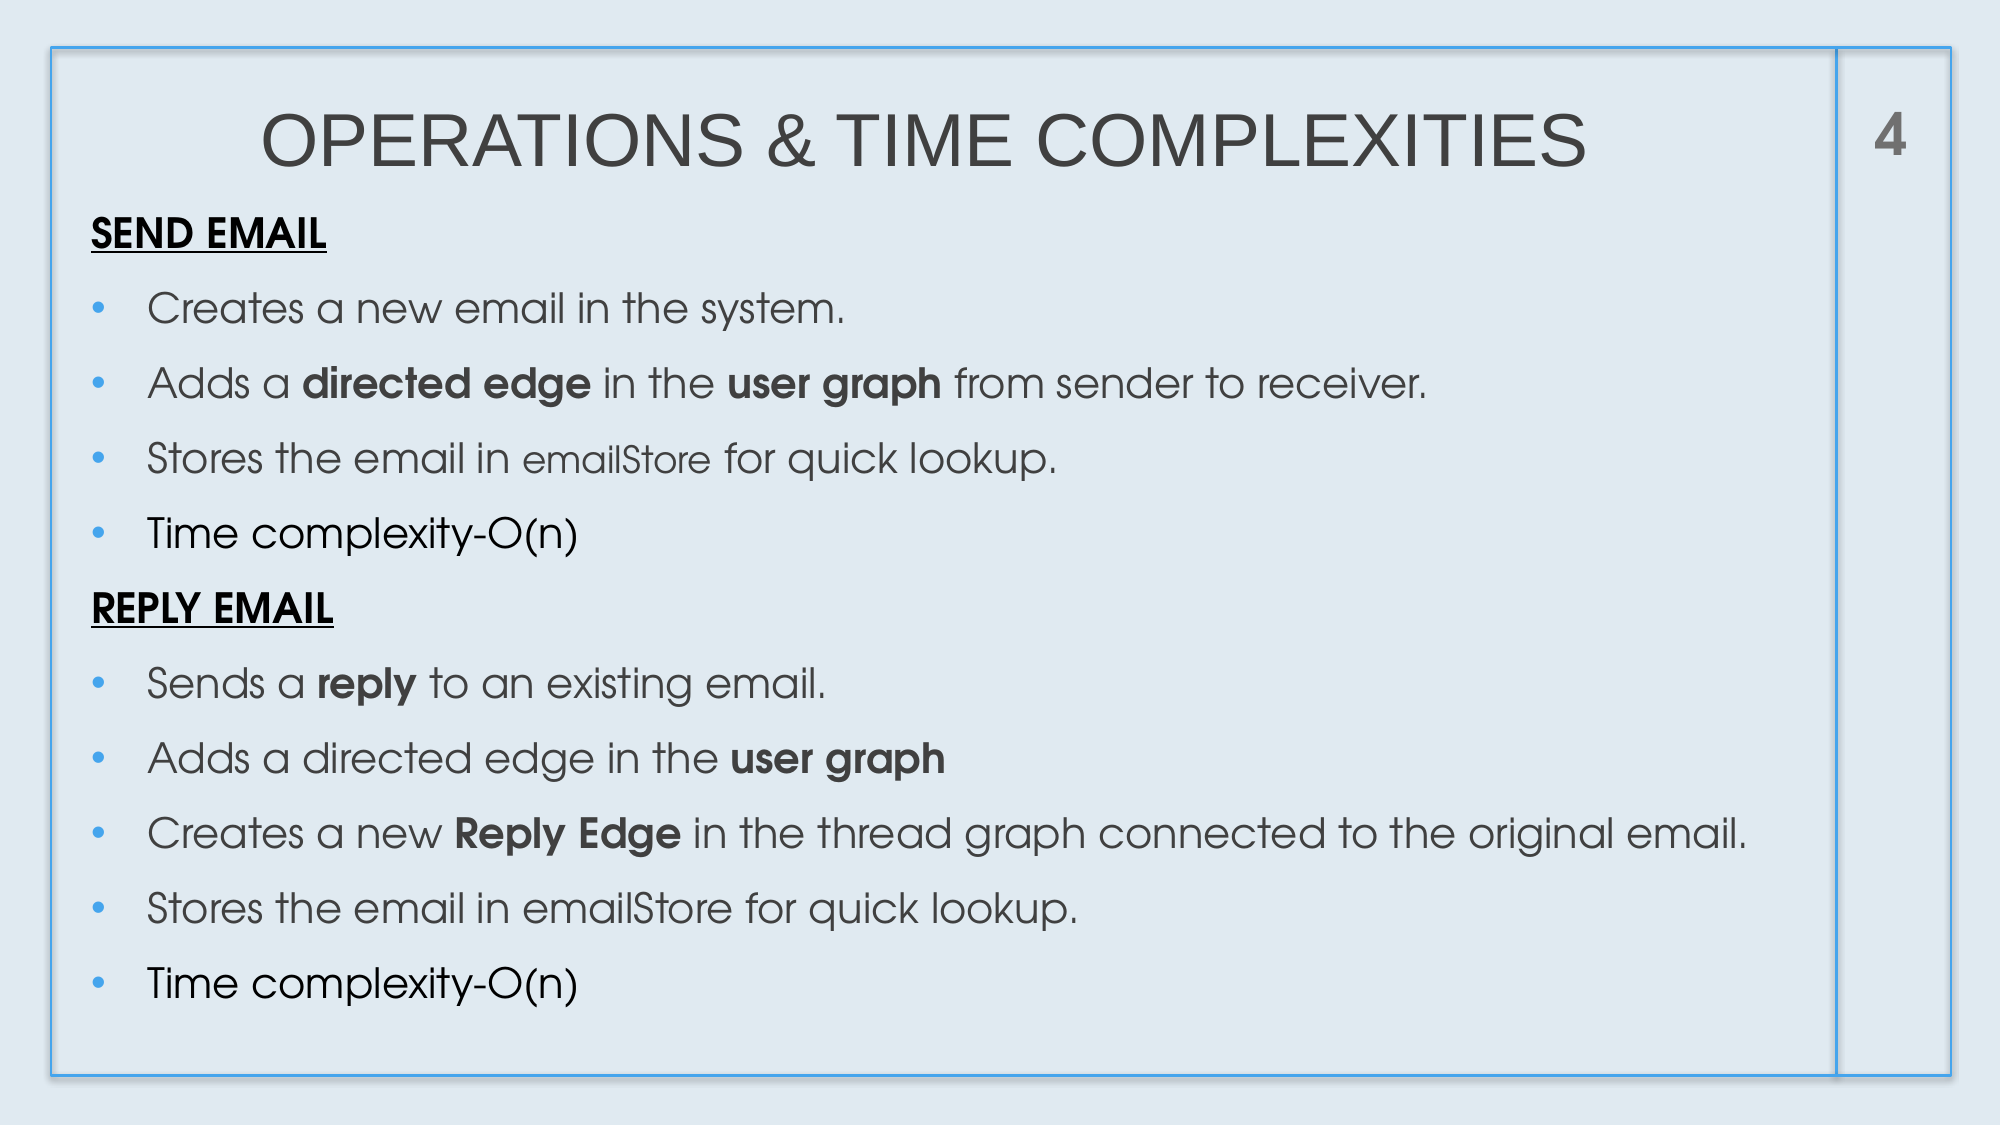

# Operations & Time Complexities
4
SEND EMAIL
Creates a new email in the system.
Adds a directed edge in the user graph from sender to receiver.
Stores the email in emailStore for quick lookup.
Time complexity-O(n)
REPLY EMAIL
Sends a reply to an existing email.
Adds a directed edge in the user graph
Creates a new Reply Edge in the thread graph connected to the original email.
Stores the email in emailStore for quick lookup.
Time complexity-O(n)